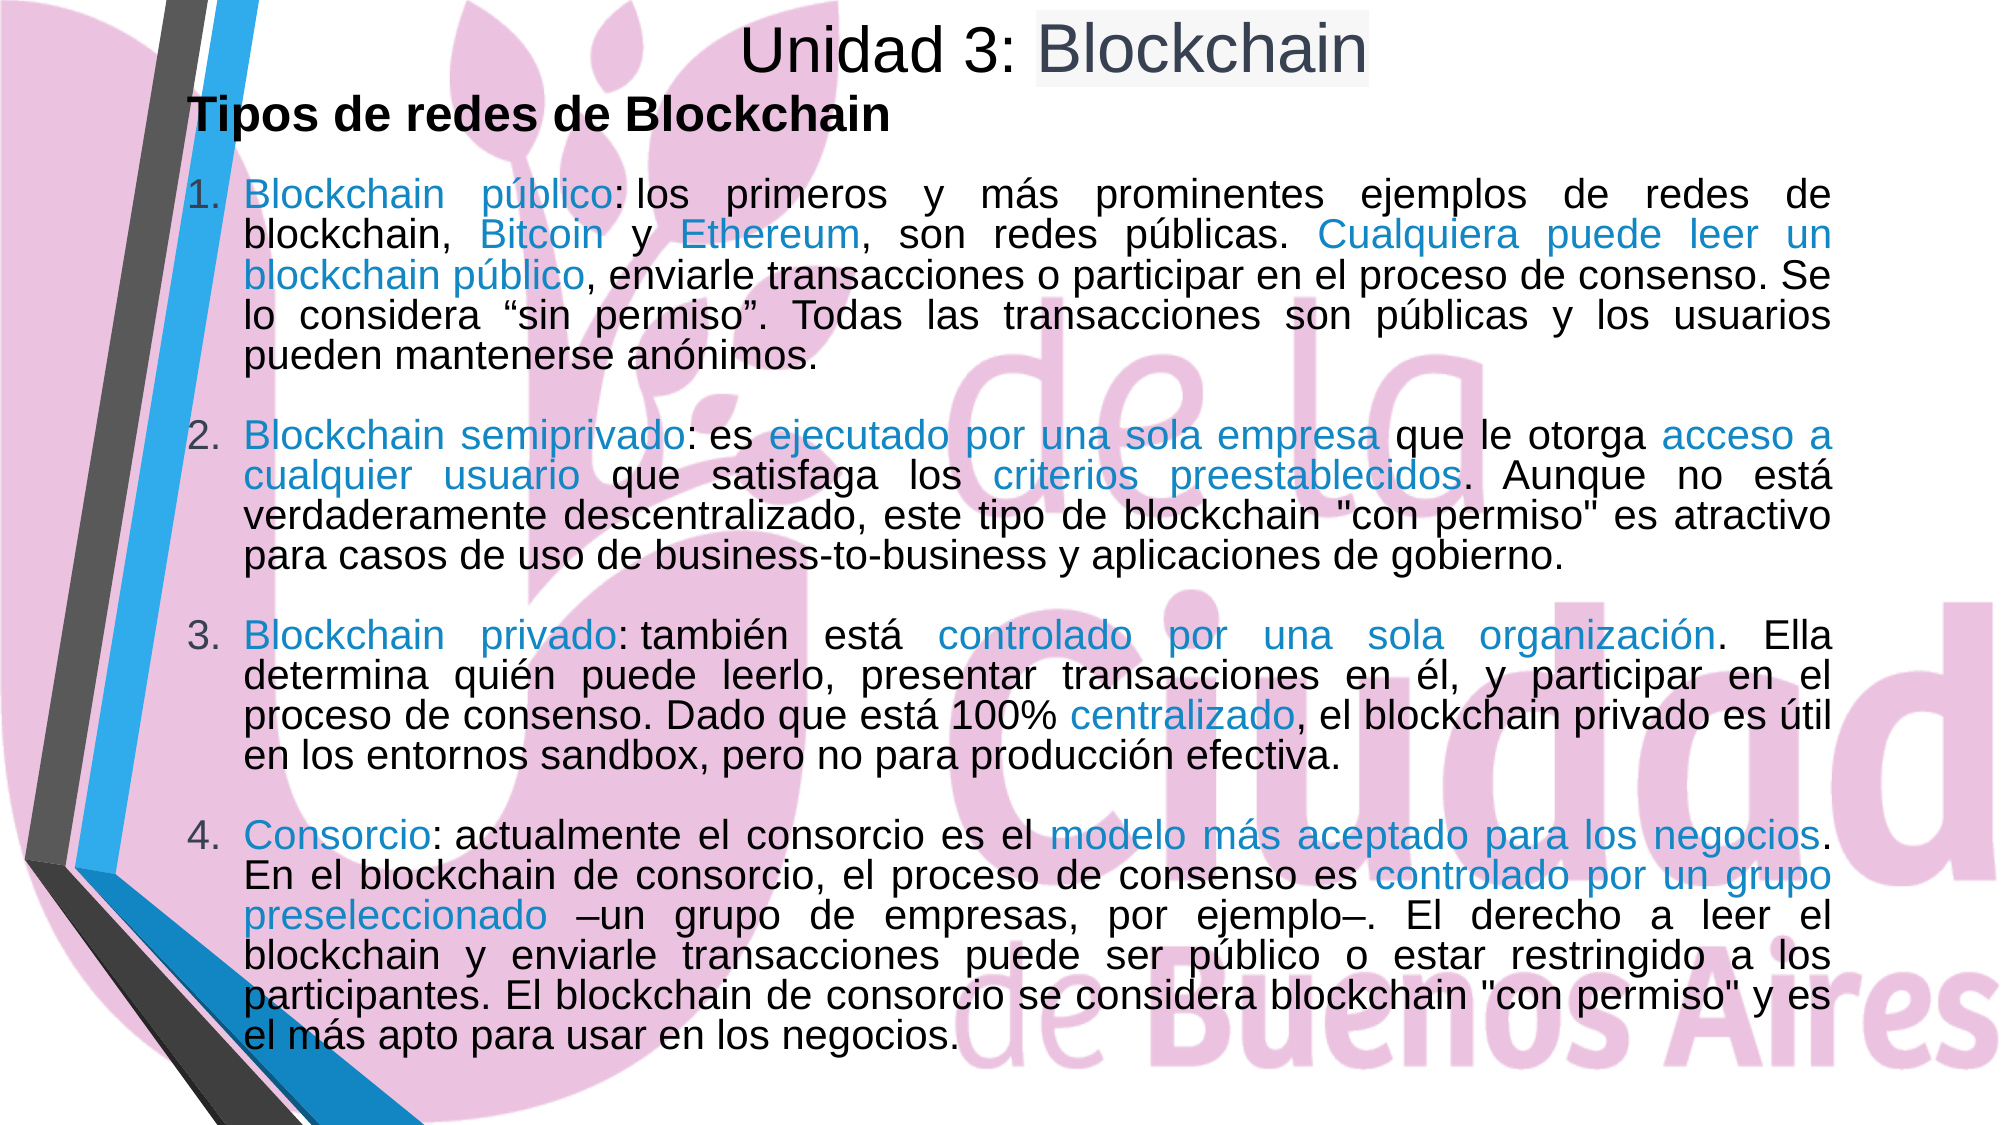

# Unidad 3: Blockchain
Tipos de redes de Blockchain

Blockchain público: los primeros y más prominentes ejemplos de redes de blockchain, Bitcoin y Ethereum, son redes públicas. Cualquiera puede leer un blockchain público, enviarle transacciones o participar en el proceso de consenso. Se lo considera “sin permiso”. Todas las transacciones son públicas y los usuarios pueden mantenerse anónimos.

Blockchain semiprivado: es ejecutado por una sola empresa que le otorga acceso a cualquier usuario que satisfaga los criterios preestablecidos. Aunque no está verdaderamente descentralizado, este tipo de blockchain "con permiso" es atractivo para casos de uso de business-to-business y aplicaciones de gobierno.

Blockchain privado: también está controlado por una sola organización. Ella determina quién puede leerlo, presentar transacciones en él, y participar en el proceso de consenso. Dado que está 100% centralizado, el blockchain privado es útil en los entornos sandbox, pero no para producción efectiva.

Consorcio: actualmente el consorcio es el modelo más aceptado para los negocios. En el blockchain de consorcio, el proceso de consenso es controlado por un grupo preseleccionado –un grupo de empresas, por ejemplo–. El derecho a leer el blockchain y enviarle transacciones puede ser público o estar restringido a los participantes. El blockchain de consorcio se considera blockchain "con permiso" y es el más apto para usar en los negocios.